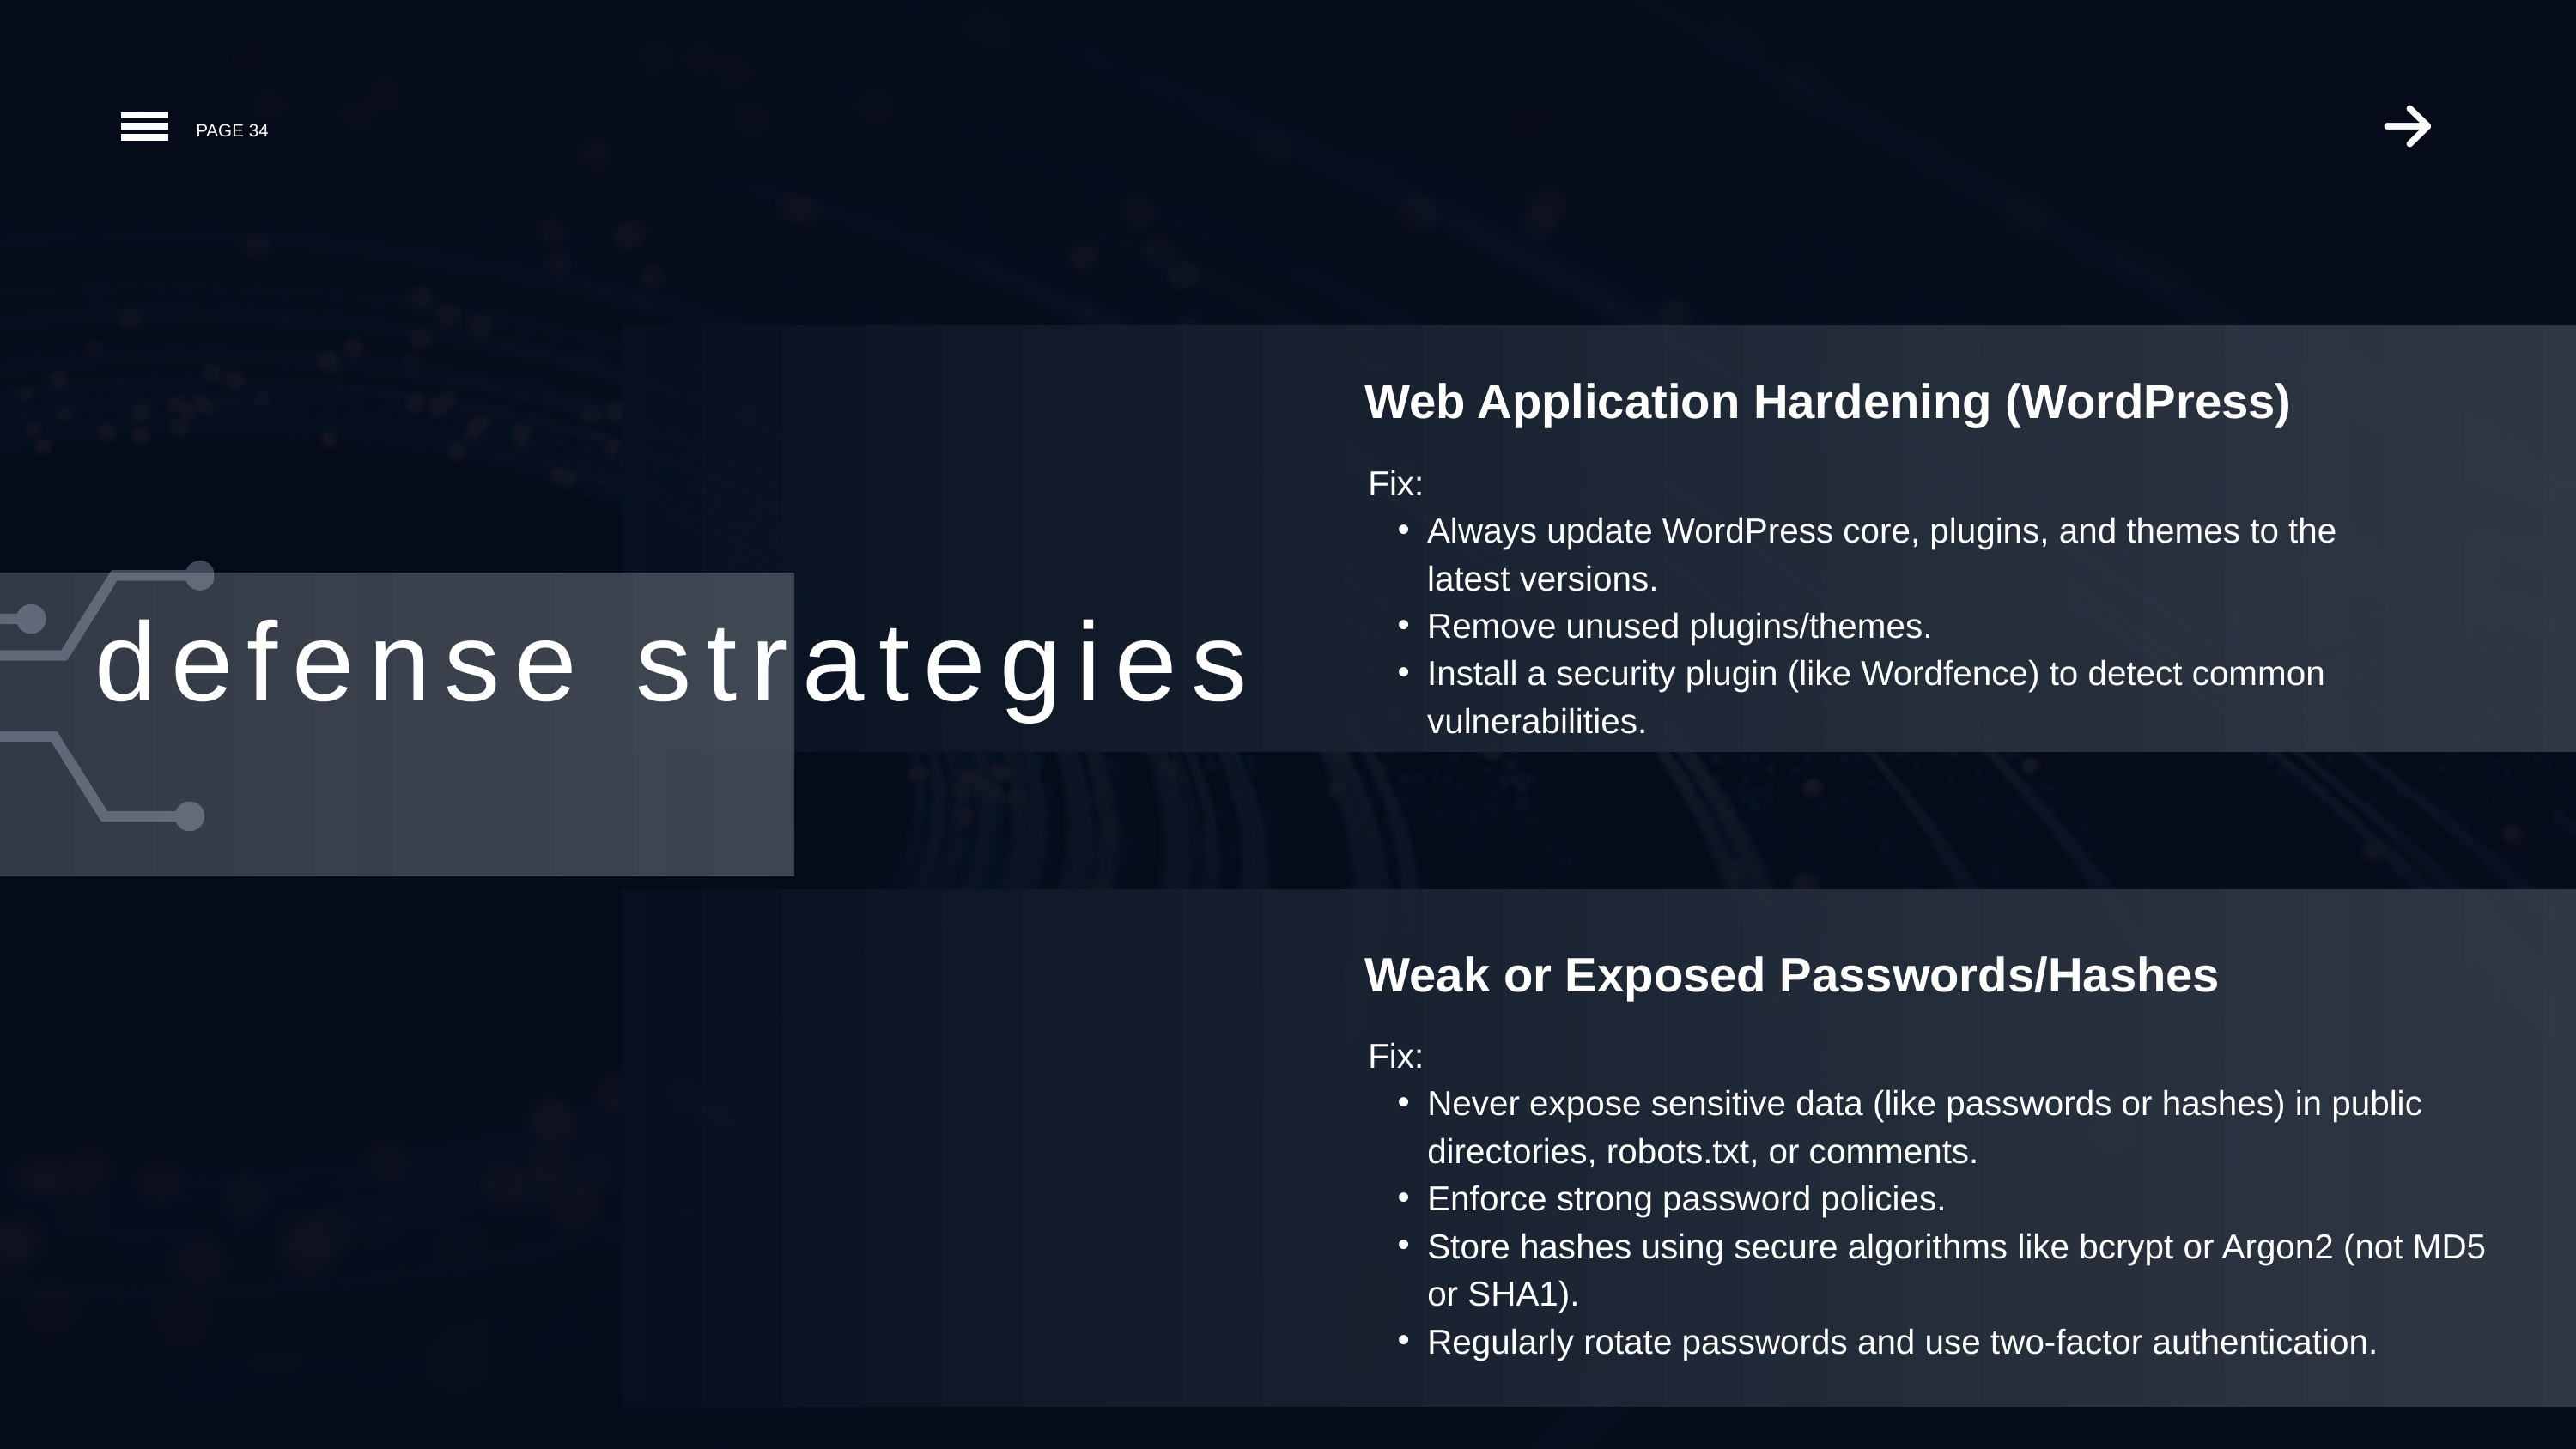

PAGE 34

Web Application Hardening (WordPress)
Fix:
Always update WordPress core, plugins, and themes to the latest versions.
Remove unused plugins/themes.
Install a security plugin (like Wordfence) to detect common vulnerabilities.

defense strategies

Weak or Exposed Passwords/Hashes
Fix:
Never expose sensitive data (like passwords or hashes) in public directories, robots.txt, or comments.
Enforce strong password policies.
Store hashes using secure algorithms like bcrypt or Argon2 (not MD5 or SHA1).
Regularly rotate passwords and use two-factor authentication.